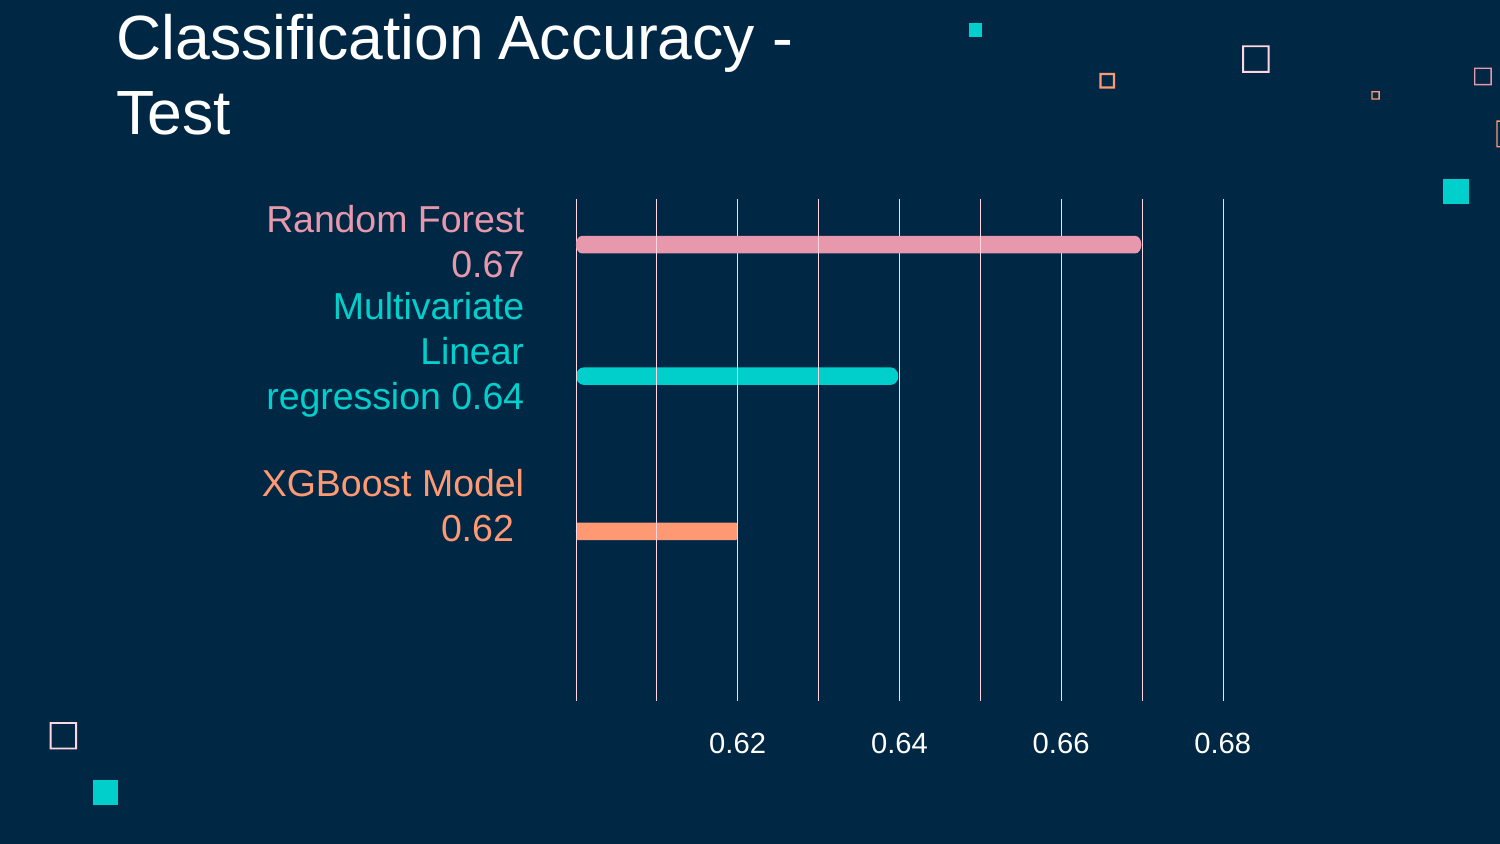

# Classification Accuracy - Test

Random Forest 0.67

Multivariate Linear regression 0.64
XGBoost Model 0.62

0.62

0.64

0.66

0.68